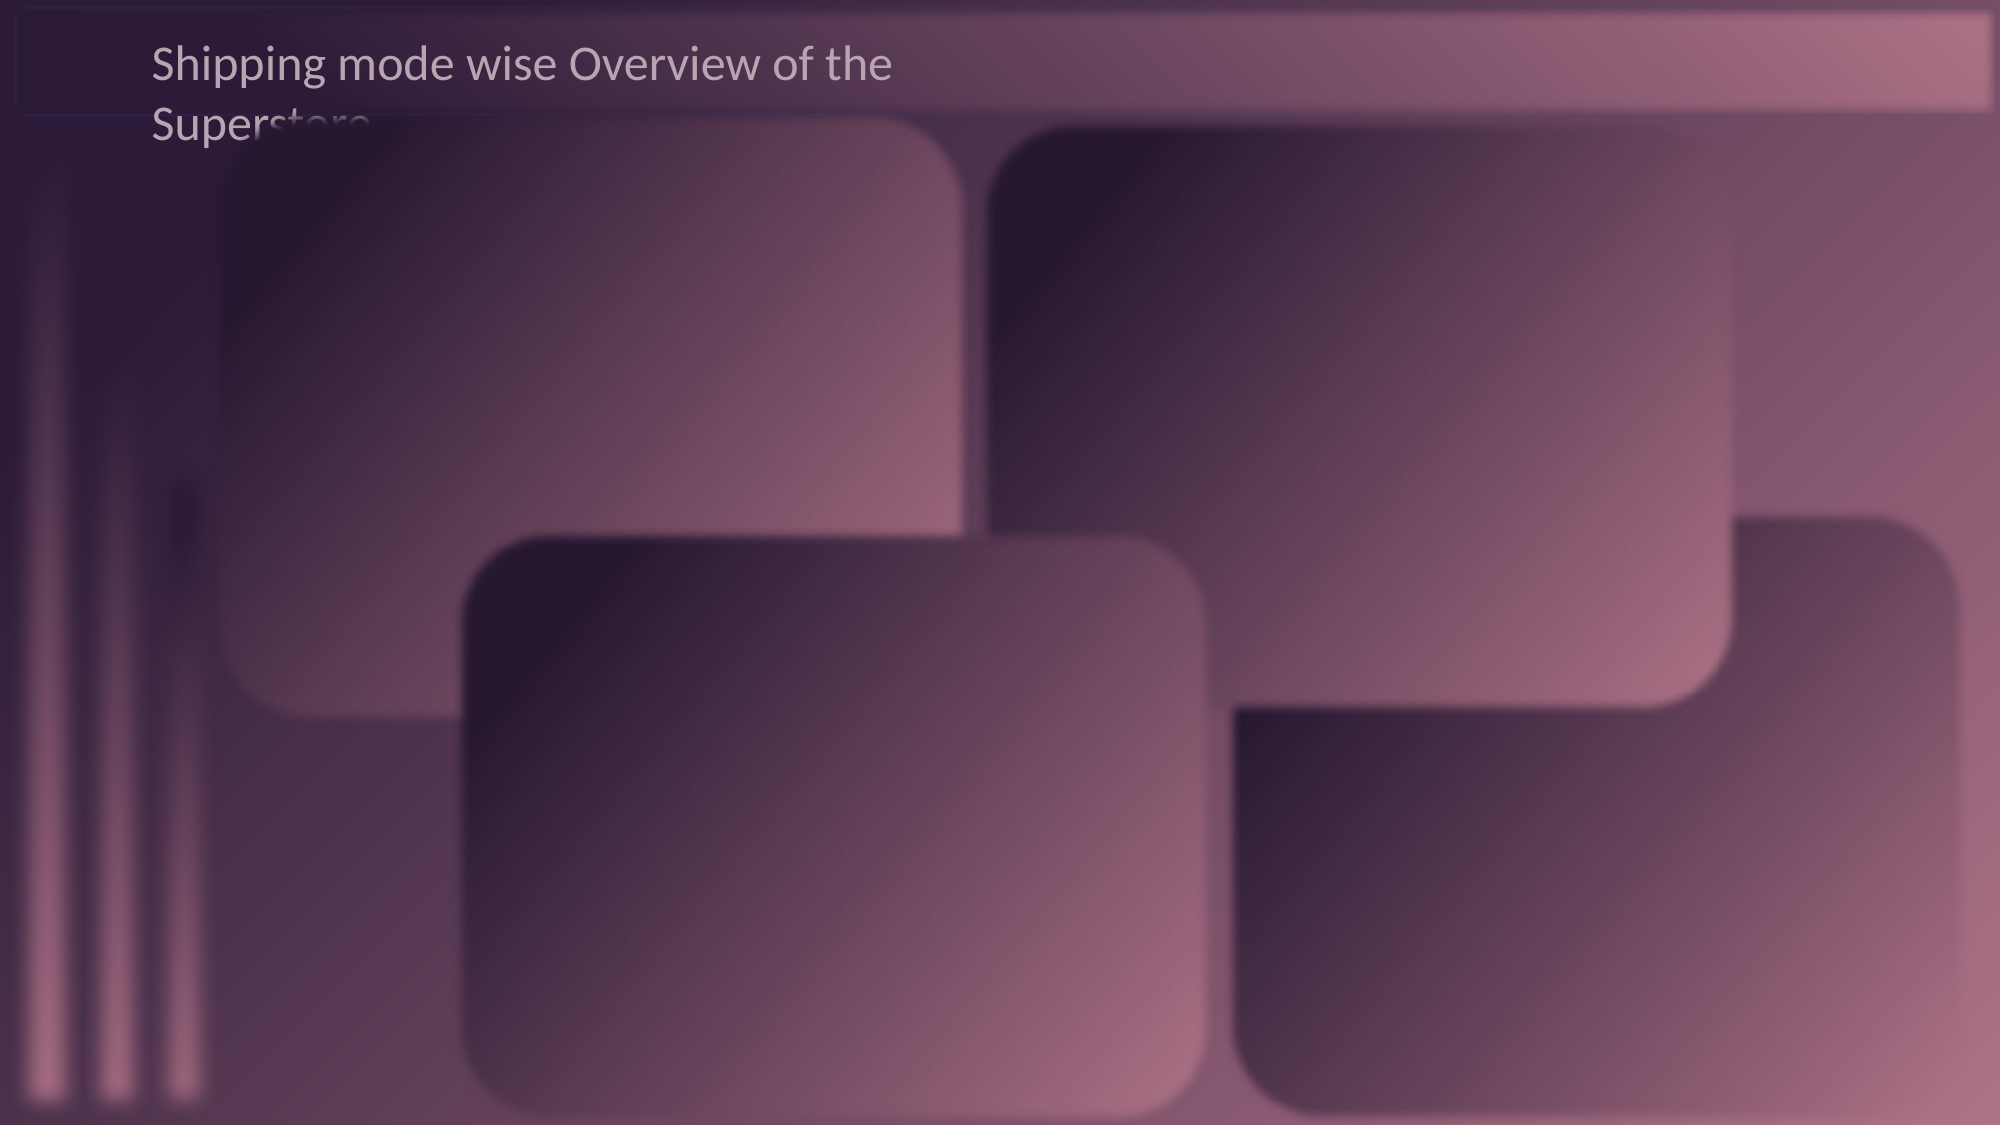

Shipping mode wise Overview of the Superstore